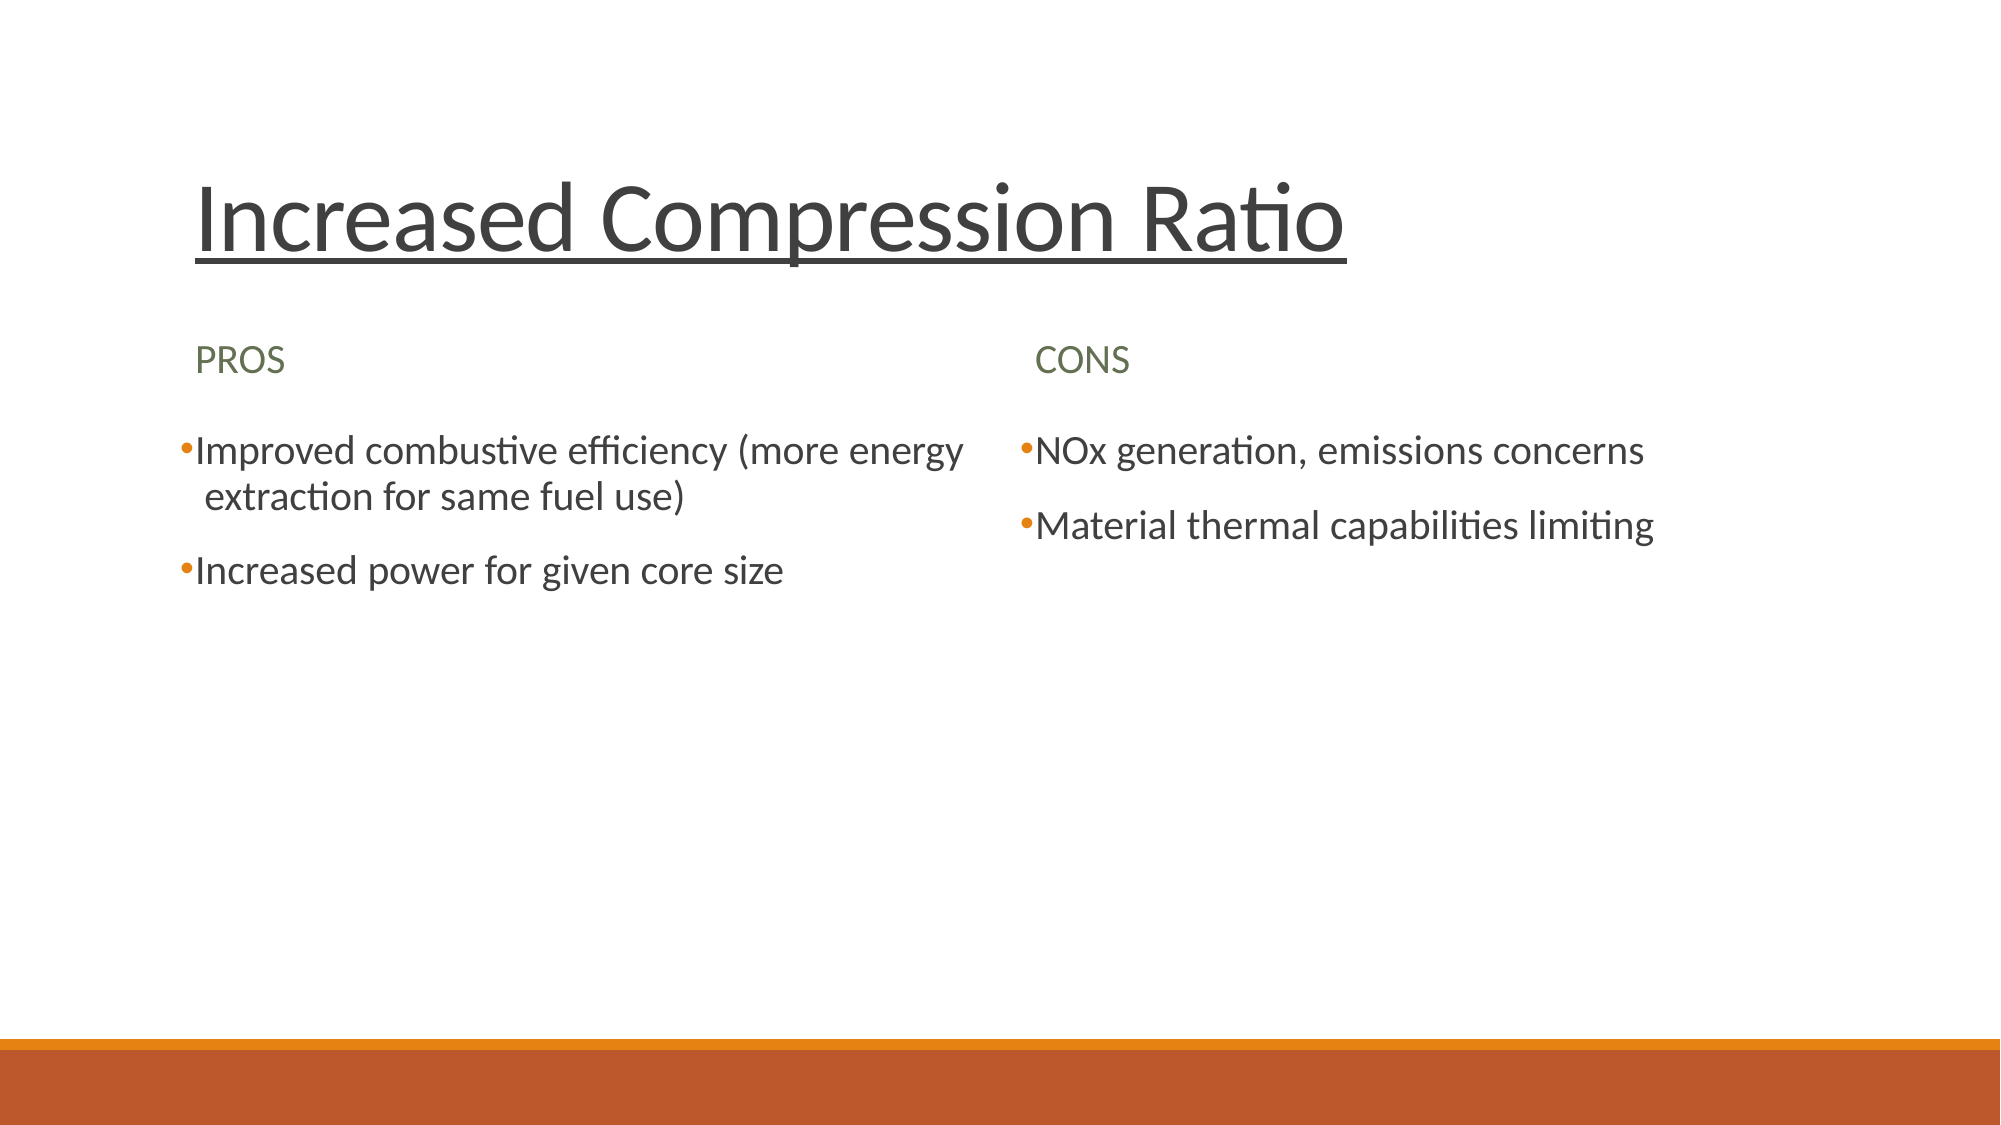

# Increased Compression Ratio
PROS

Improved combustive efficiency (more energy  extraction for same fuel use)
Increased power for given core size
CONS
NOx generation, emissions concerns
Material thermal capabilities limiting